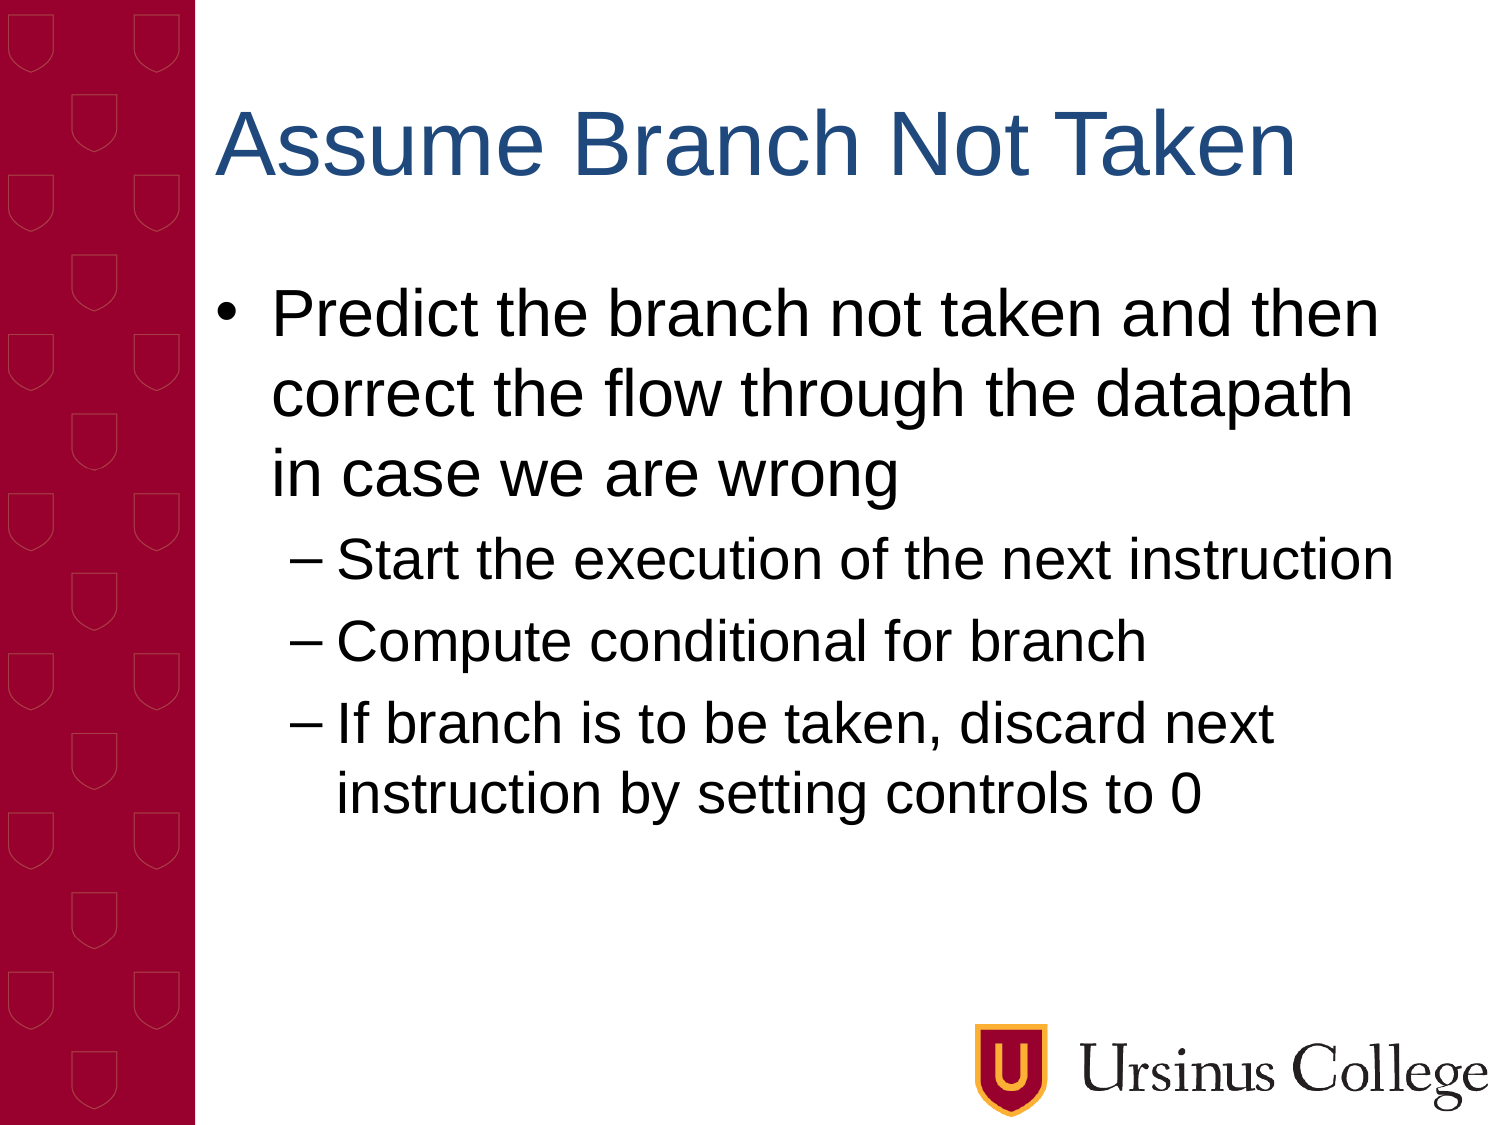

# Assume Branch Not Taken
Predict the branch not taken and then correct the flow through the datapath in case we are wrong
Start the execution of the next instruction
Compute conditional for branch
If branch is to be taken, discard next instruction by setting controls to 0